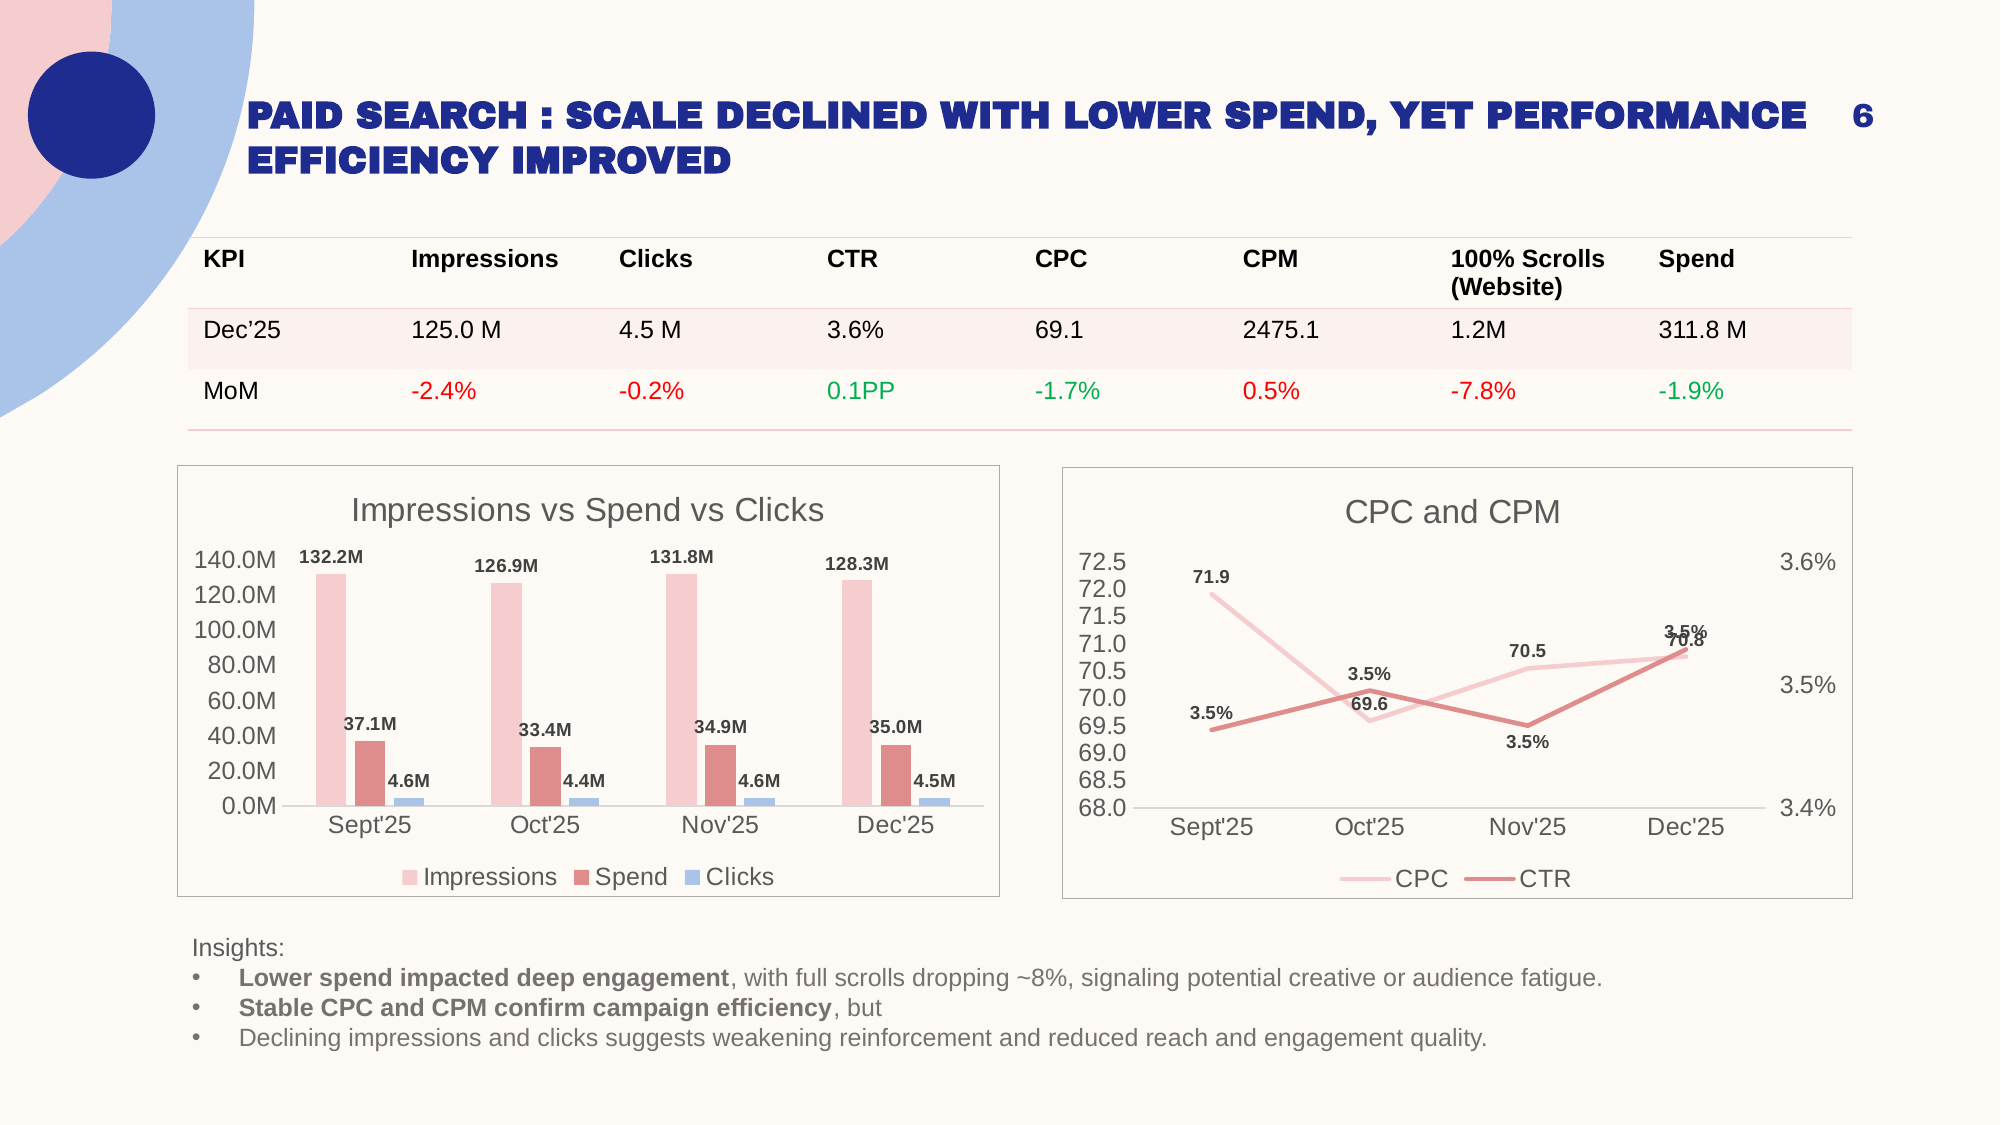

# Paid Search : scale declined with lower spend, yet performance efficiency improved
6
| KPI | Impressions | Clicks | CTR | CPC | CPM | 100% Scrolls (Website) | Spend |
| --- | --- | --- | --- | --- | --- | --- | --- |
| Dec’25 | 125.0 M | 4.5 M | 3.6% | 69.1 | 2475.1 | 1.2M | 311.8 M |
| MoM | -2.4% | -0.2% | 0.1PP | -1.7% | 0.5% | -7.8% | -1.9% |

### Chart: Impressions vs Spend vs Clicks

| Category | Impressions | Spend | Clicks |
|---|---|---|---|
| Sept'25 | 132182687.0 | 37073895.45 | 4577727.0 |
| Oct'25 | 126900532.0 | 33413436.25 | 4435380.0 |
| Nov'25 | 131772457.0 | 34934647.44 | 4568130.0 |
| Dec'25 | 128275620.0 | 34951340.35 | 4526340.0 |

### Chart: CPC and CPM

| Category | CPC | CTR |
|---|---|---|
| Sept'25 | 71.90468904764307 | 0.034631819823726234 |
| Oct'25 | 69.5857618963877 | 0.034951626522731996 |
| Nov'25 | 70.54709848012207 | 0.034666804459751406 |
| Dec'25 | 70.76421291595418 | 0.03528605045915974 |
Insights:
Lower spend impacted deep engagement, with full scrolls dropping ~8%, signaling potential creative or audience fatigue.
Stable CPC and CPM confirm campaign efficiency, but
Declining impressions and clicks suggests weakening reinforcement and reduced reach and engagement quality.